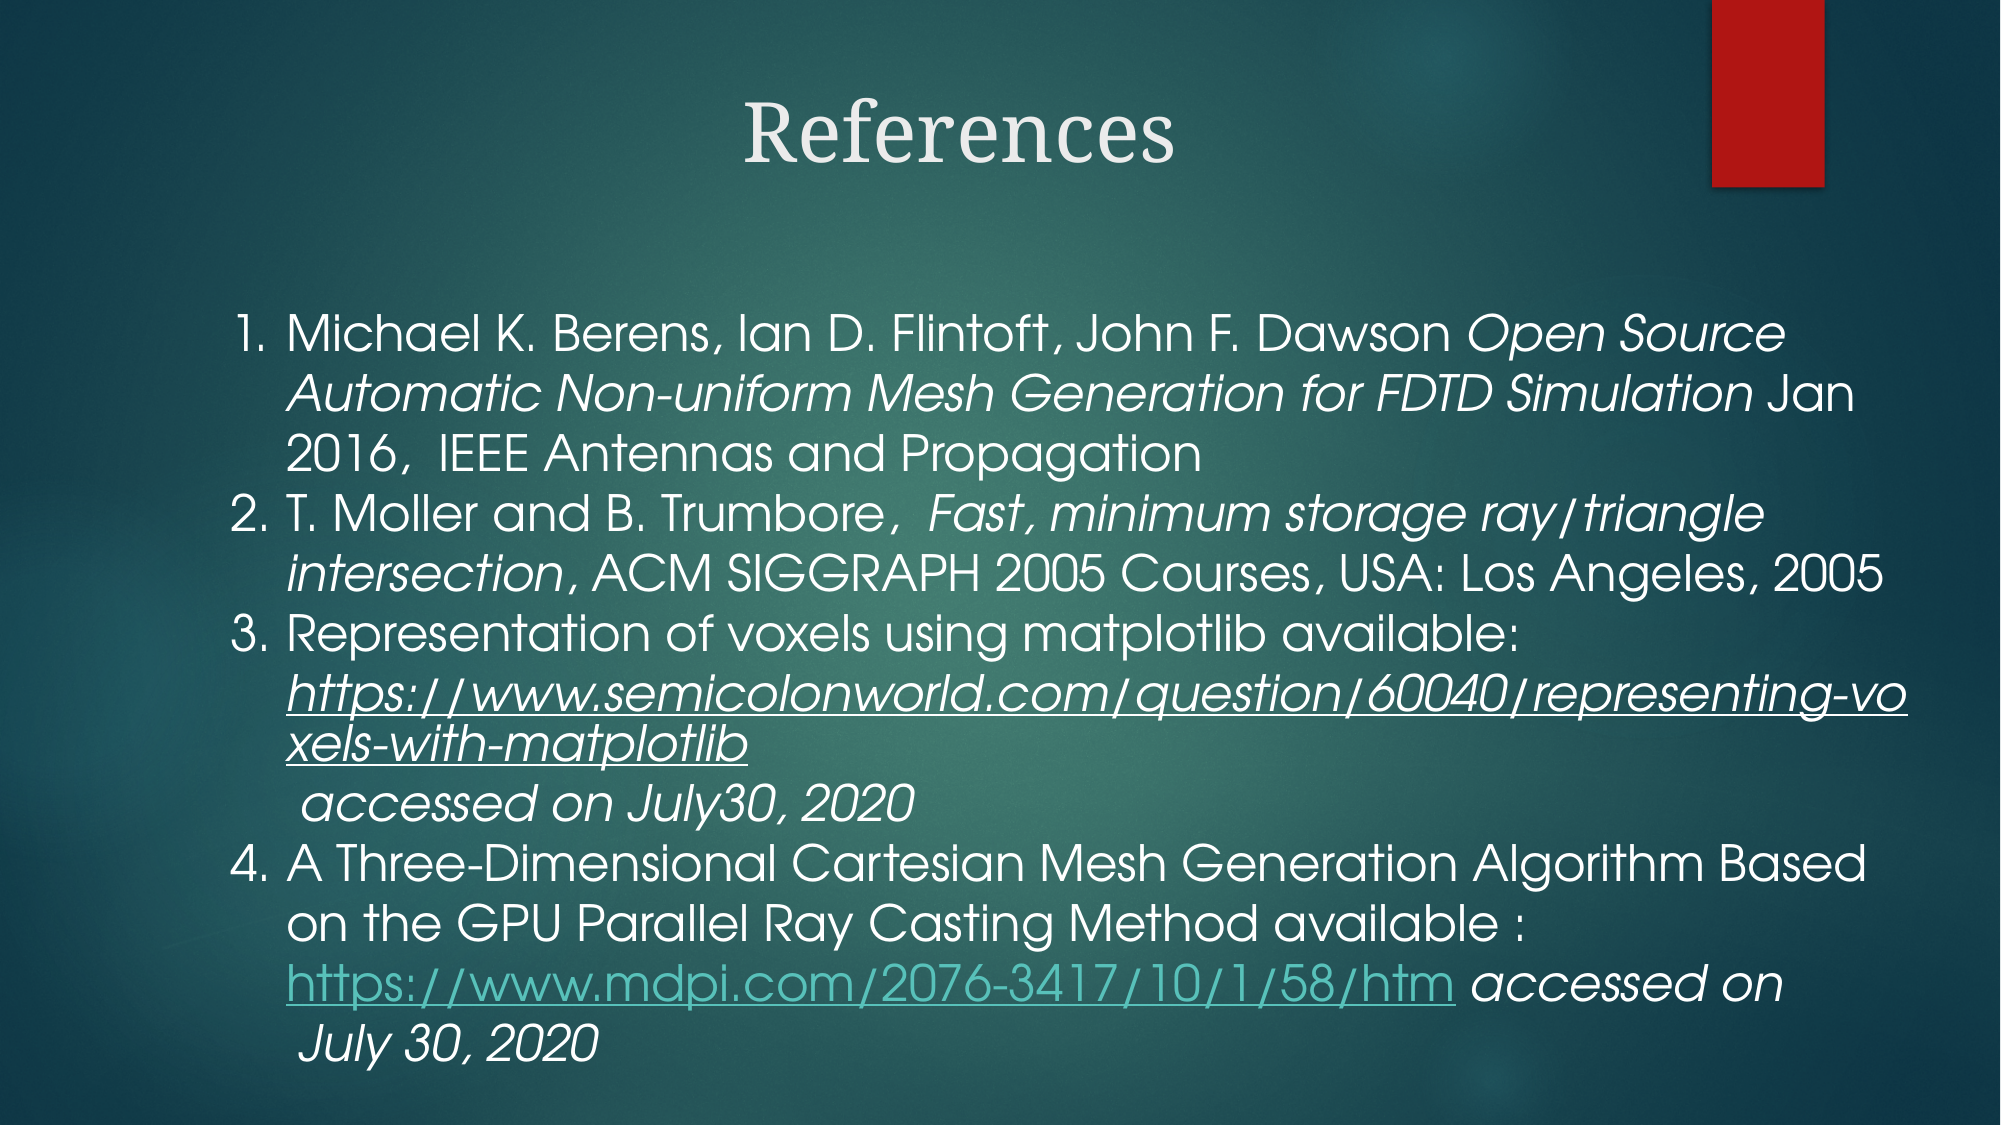

# References
Michael K. Berens, Ian D. Flintoft, John F. Dawson Open Source Automatic Non-uniform Mesh Generation for FDTD Simulation Jan 2016,  IEEE Antennas and Propagation
T. Moller and B. Trumbore,  Fast, minimum storage ray/triangle intersection, ACM SIGGRAPH 2005 Courses, USA: Los Angeles, 2005
Representation of voxels using matplotlib available: https://www.semicolonworld.com/question/60040/representing-voxels-with-matplotlib accessed on July30, 2020
A Three-Dimensional Cartesian Mesh Generation Algorithm Based on the GPU Parallel Ray Casting Method available : https://www.mdpi.com/2076-3417/10/1/58/htm accessed on
     July 30, 2020